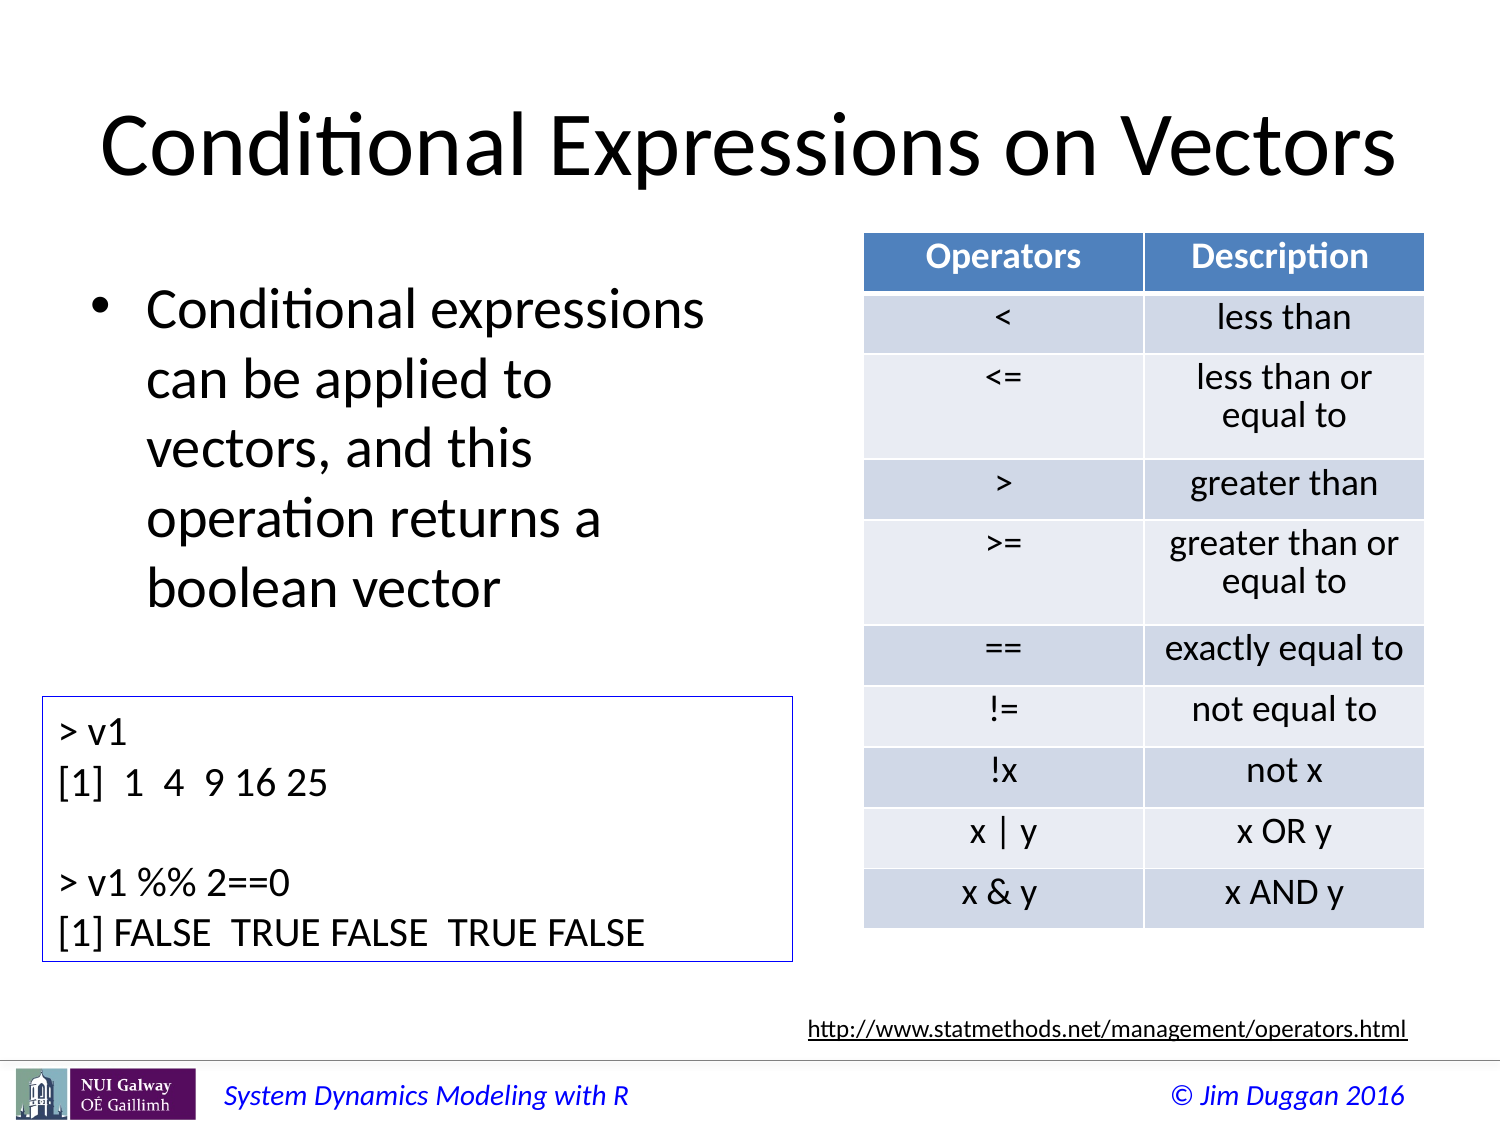

# Conditional Expressions on Vectors
Operator	Description
<	less than
<=	less than or equal to
>	greater than
>=	greater than or equal to
==	exactly equal to
!=	not equal to
!x	Not x
x | y	x OR y
x & y	x AND y
isTRUE(x)	test if X is TRUE
| Operators | Description |
| --- | --- |
| < | less than |
| <= | less than or equal to |
| > | greater than |
| >= | greater than or equal to |
| == | exactly equal to |
| != | not equal to |
| !x | not x |
| x | y | x OR y |
| x & y | x AND y |
Conditional expressions can be applied to vectors, and this operation returns a boolean vector
> v1
[1]  1  4  9 16 25

> v1 %% 2==0
[1] FALSE  TRUE FALSE  TRUE FALSE
http://www.statmethods.net/management/operators.html